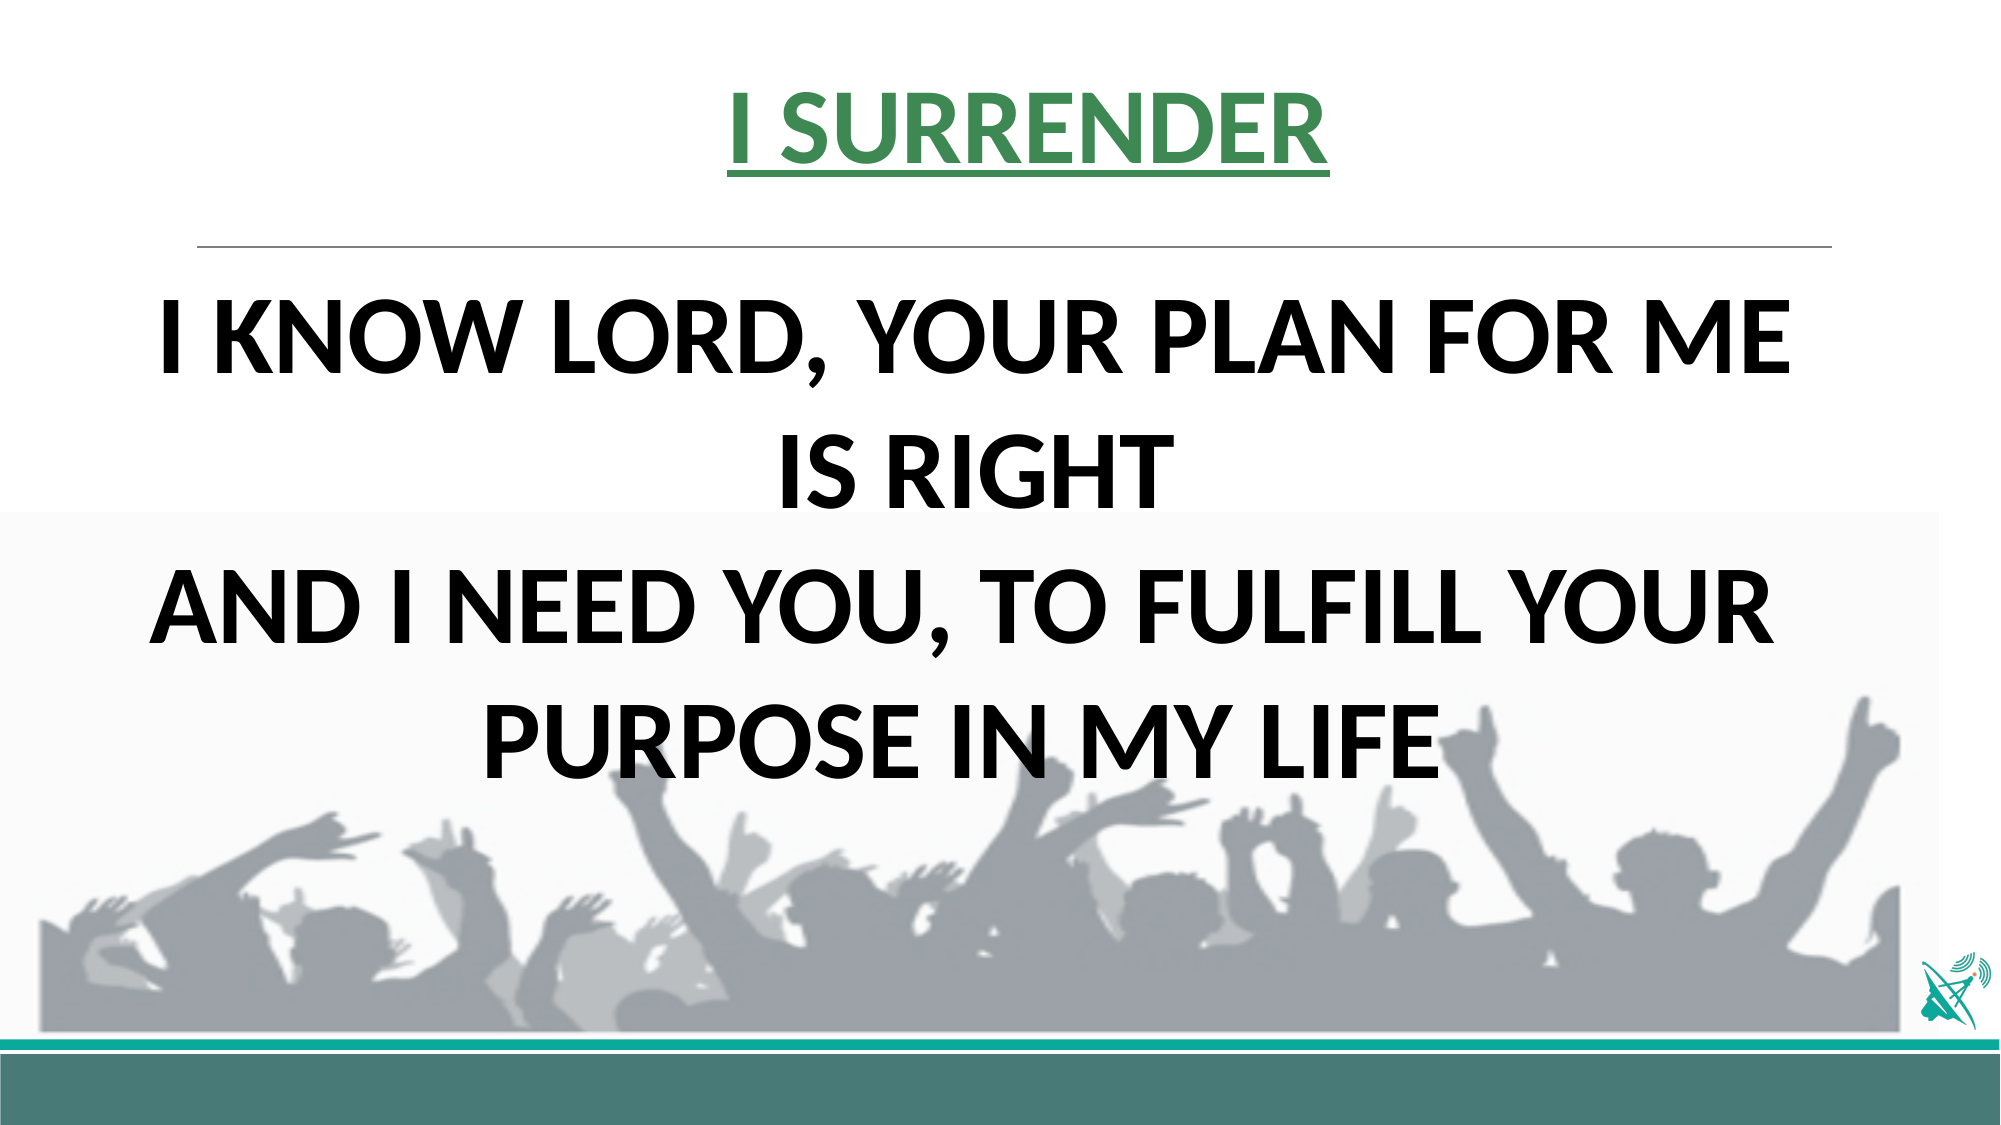

# I SURRENDER
I KNOW LORD, YOUR PLAN FOR ME
 IS RIGHT 
AND I NEED YOU, TO FULFILL YOUR
PURPOSE IN MY LIFE